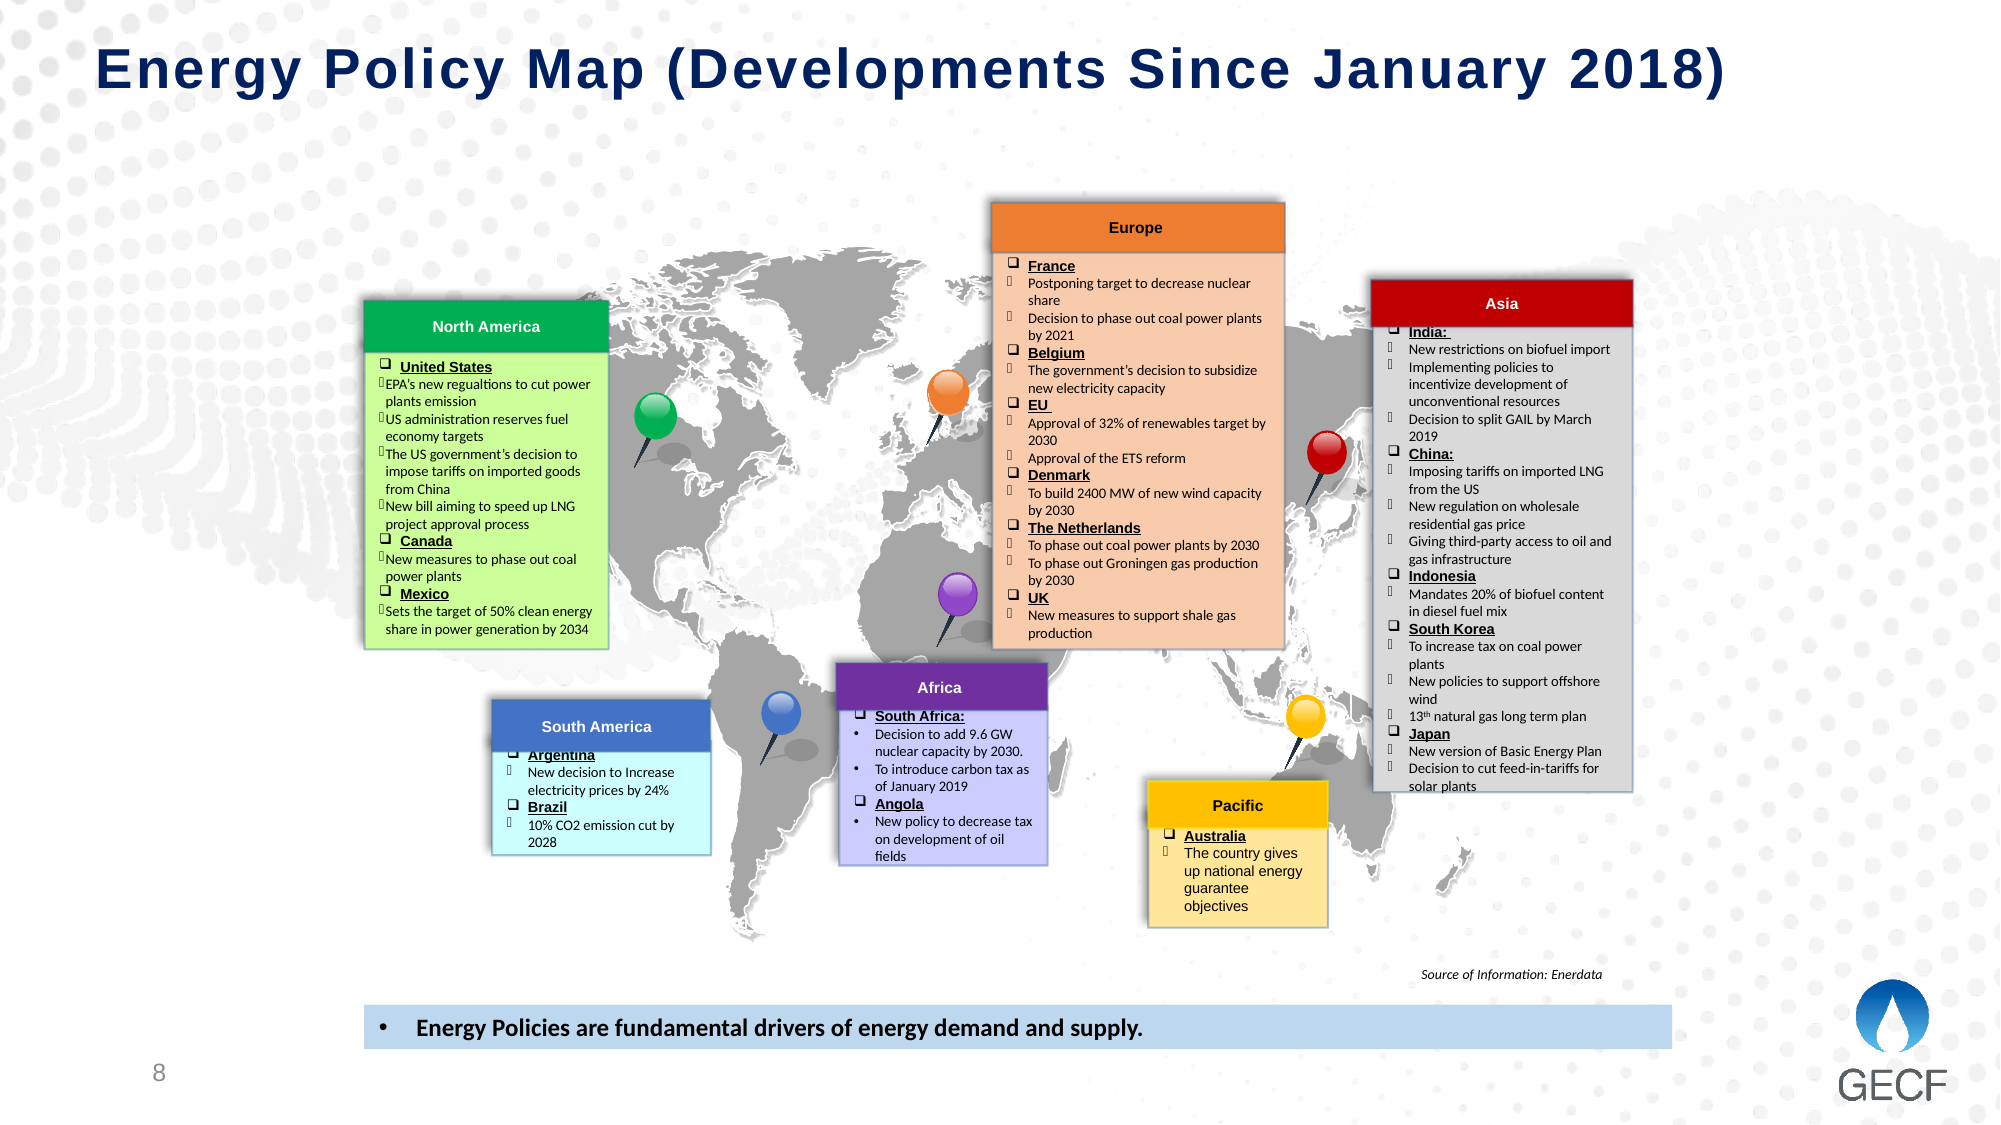

Energy Policy Map (Developments Since January 2018)
Europe

France
Postponing target to decrease nuclear share
Decision to phase out coal power plants by 2021
Belgium
The government’s decision to subsidize new electricity capacity
EU
Approval of 32% of renewables target by 2030
Approval of the ETS reform
Denmark
To build 2400 MW of new wind capacity by 2030
The Netherlands
To phase out coal power plants by 2030
To phase out Groningen gas production by 2030
UK
New measures to support shale gas production

Asia
North America
India:
New restrictions on biofuel import
Implementing policies to incentivize development of unconventional resources
Decision to split GAIL by March 2019
China:
Imposing tariffs on imported LNG from the US
New regulation on wholesale residential gas price
Giving third-party access to oil and gas infrastructure
Indonesia
Mandates 20% of biofuel content in diesel fuel mix
South Korea
To increase tax on coal power plants
New policies to support offshore wind
13th natural gas long term plan
Japan
New version of Basic Energy Plan
Decision to cut feed-in-tariffs for solar plants
United States
EPA’s new regualtions to cut power plants emission
US administration reserves fuel economy targets
The US government’s decision to impose tariffs on imported goods from China
New bill aiming to speed up LNG project approval process
Canada
New measures to phase out coal power plants
Mexico
Sets the target of 50% clean energy share in power generation by 2034

Africa

South America
South Africa:
Decision to add 9.6 GW nuclear capacity by 2030.
To introduce carbon tax as of January 2019
Angola
New policy to decrease tax on development of oil fields
Argentina
New decision to Increase electricity prices by 24%
Brazil
10% CO2 emission cut by 2028
Pacific
Australia
The country gives up national energy guarantee objectives
Source of Information: Enerdata
Energy Policies are fundamental drivers of energy demand and supply.
8